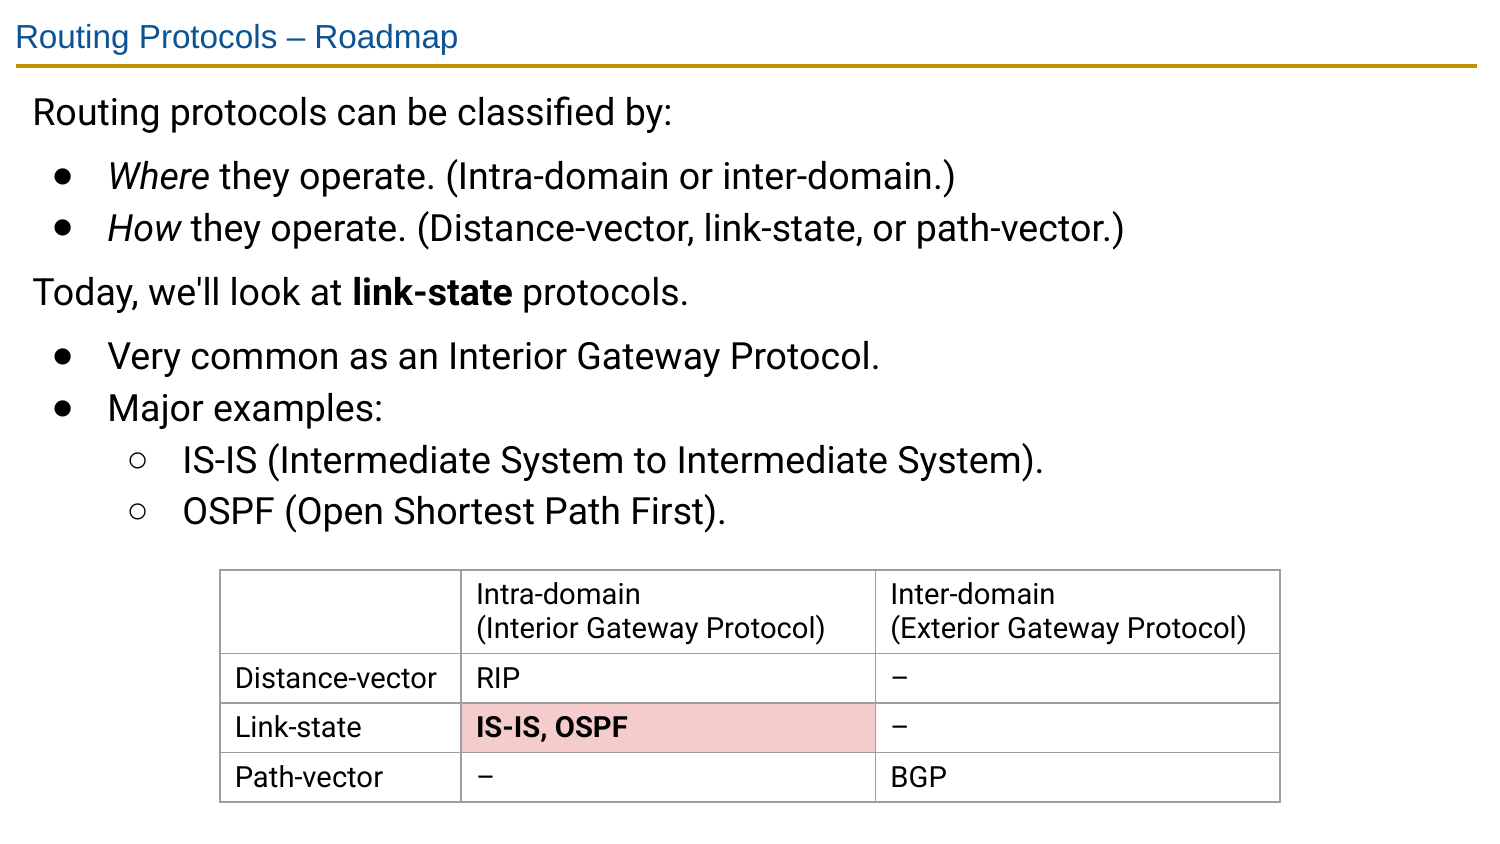

# Routing Protocols – Roadmap
Routing protocols can be classified by:
Where they operate. (Intra-domain or inter-domain.)
How they operate. (Distance-vector, link-state, or path-vector.)
Today, we'll look at link-state protocols.
Very common as an Interior Gateway Protocol.
Major examples:
IS-IS (Intermediate System to Intermediate System).
OSPF (Open Shortest Path First).
|  | Intra-domain (Interior Gateway Protocol) | Inter-domain (Exterior Gateway Protocol) |
| --- | --- | --- |
| Distance-vector | RIP | – |
| Link-state | IS-IS, OSPF | – |
| Path-vector | – | BGP |